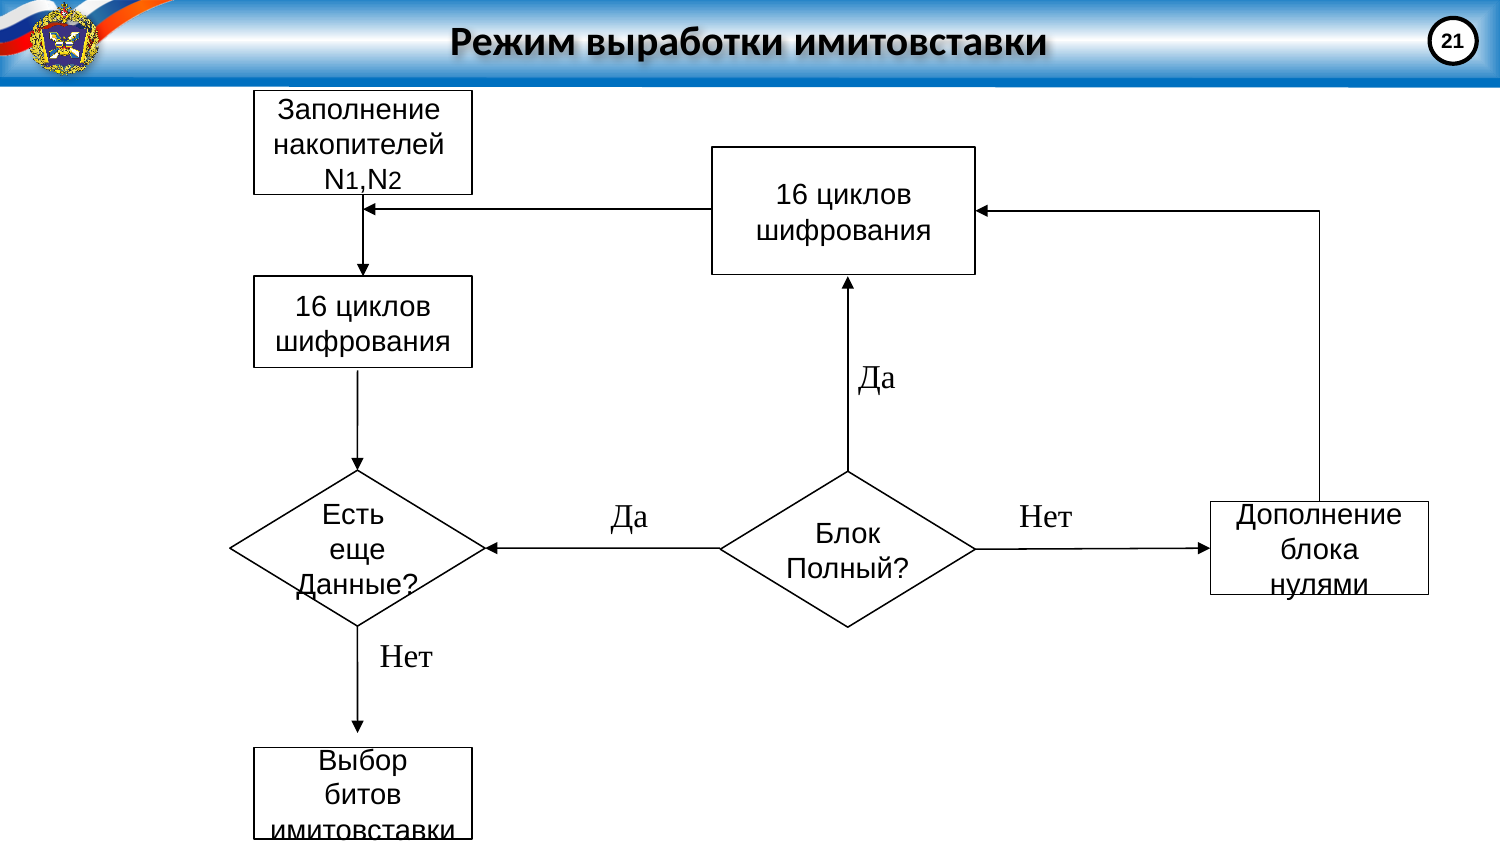

Да

                                                  Да                                             Нет

                      Нет
# Режим выработки имитовставки
21
Заполнение
накопителей
N1,N2
16 циклов
шифрования
16 циклов
шифрования
Есть
еще
Данные?
Блок
Полный?
Дополнение
блока
нулями
Выбор
битов
имитовставки